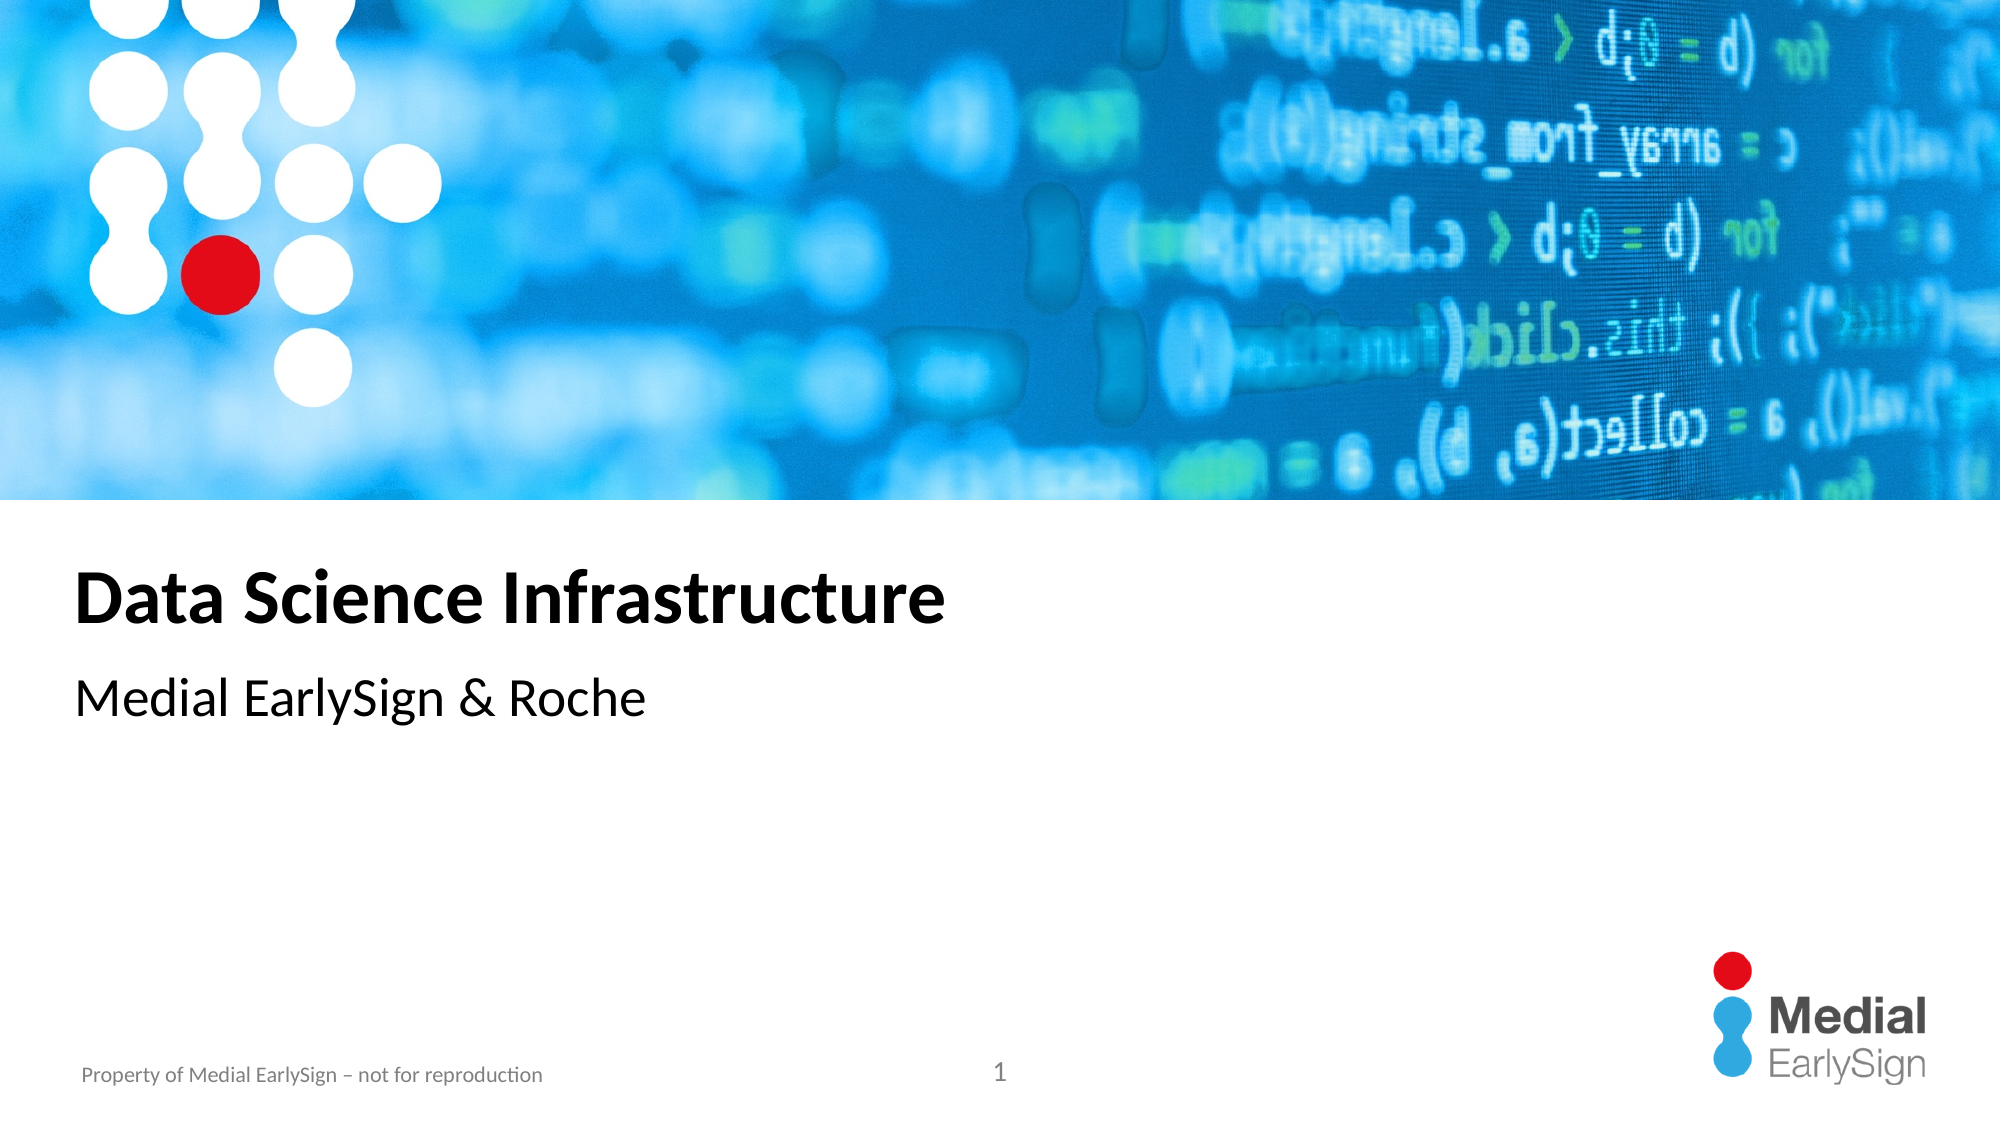

# Data Science Infrastructure
Medial EarlySign & Roche